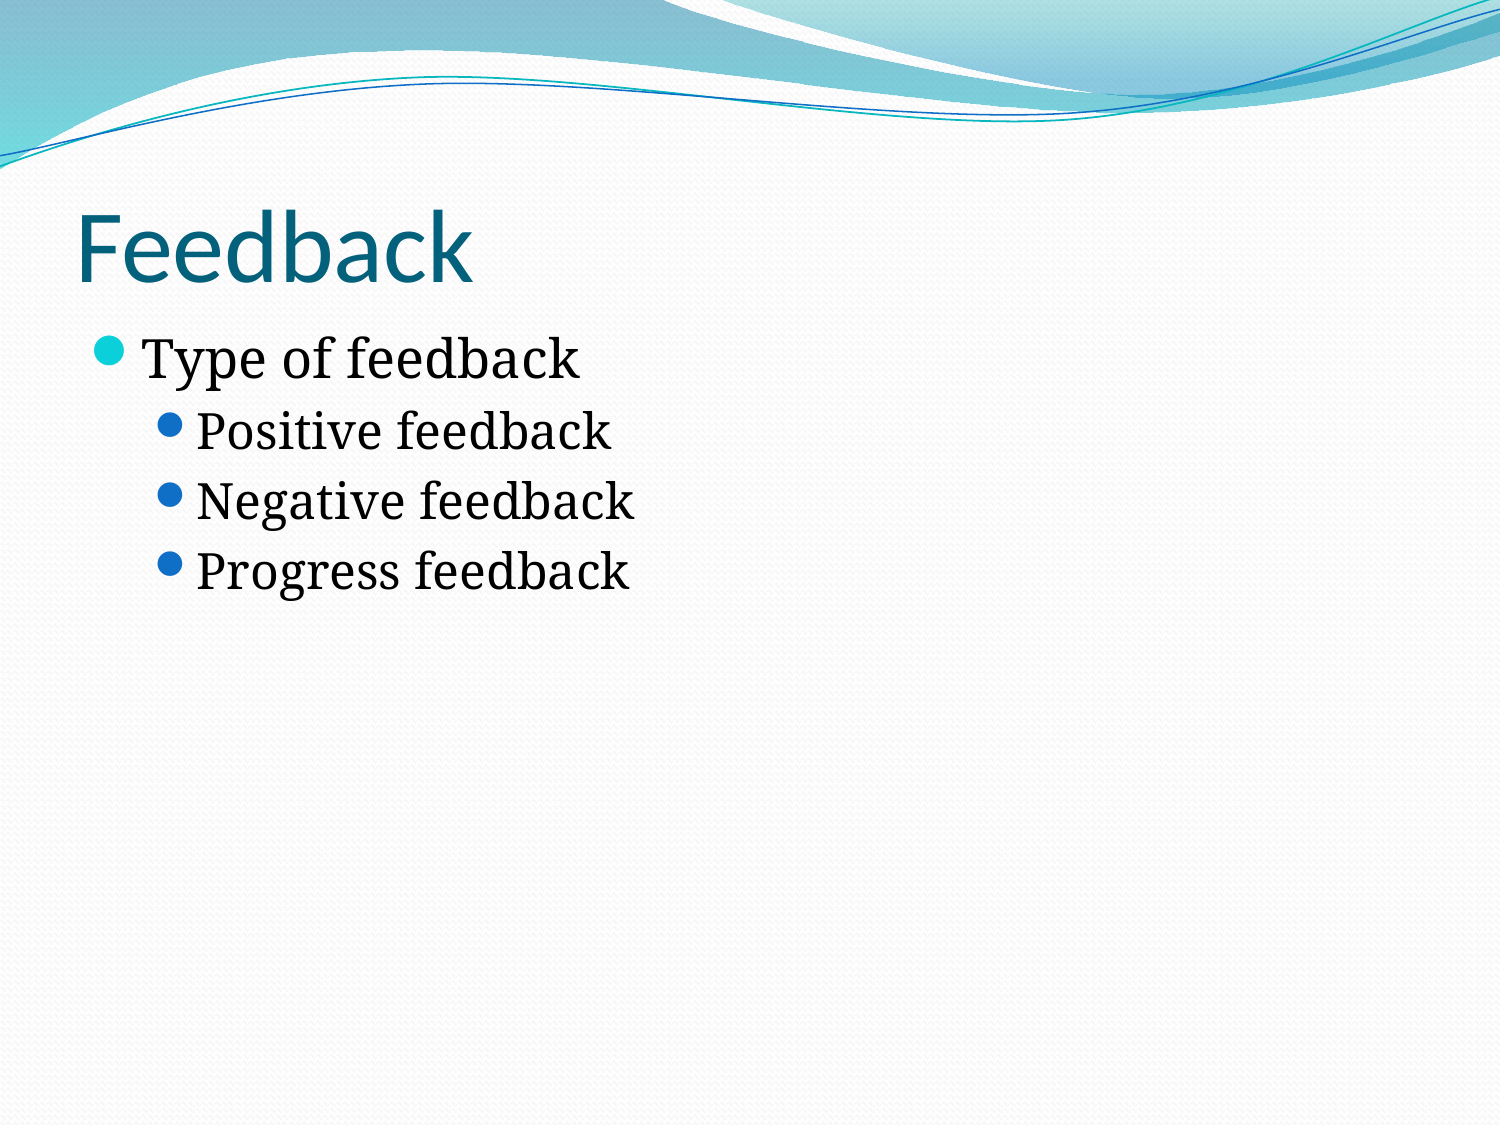

# Feedback
Type of feedback
Positive feedback
Negative feedback
Progress feedback